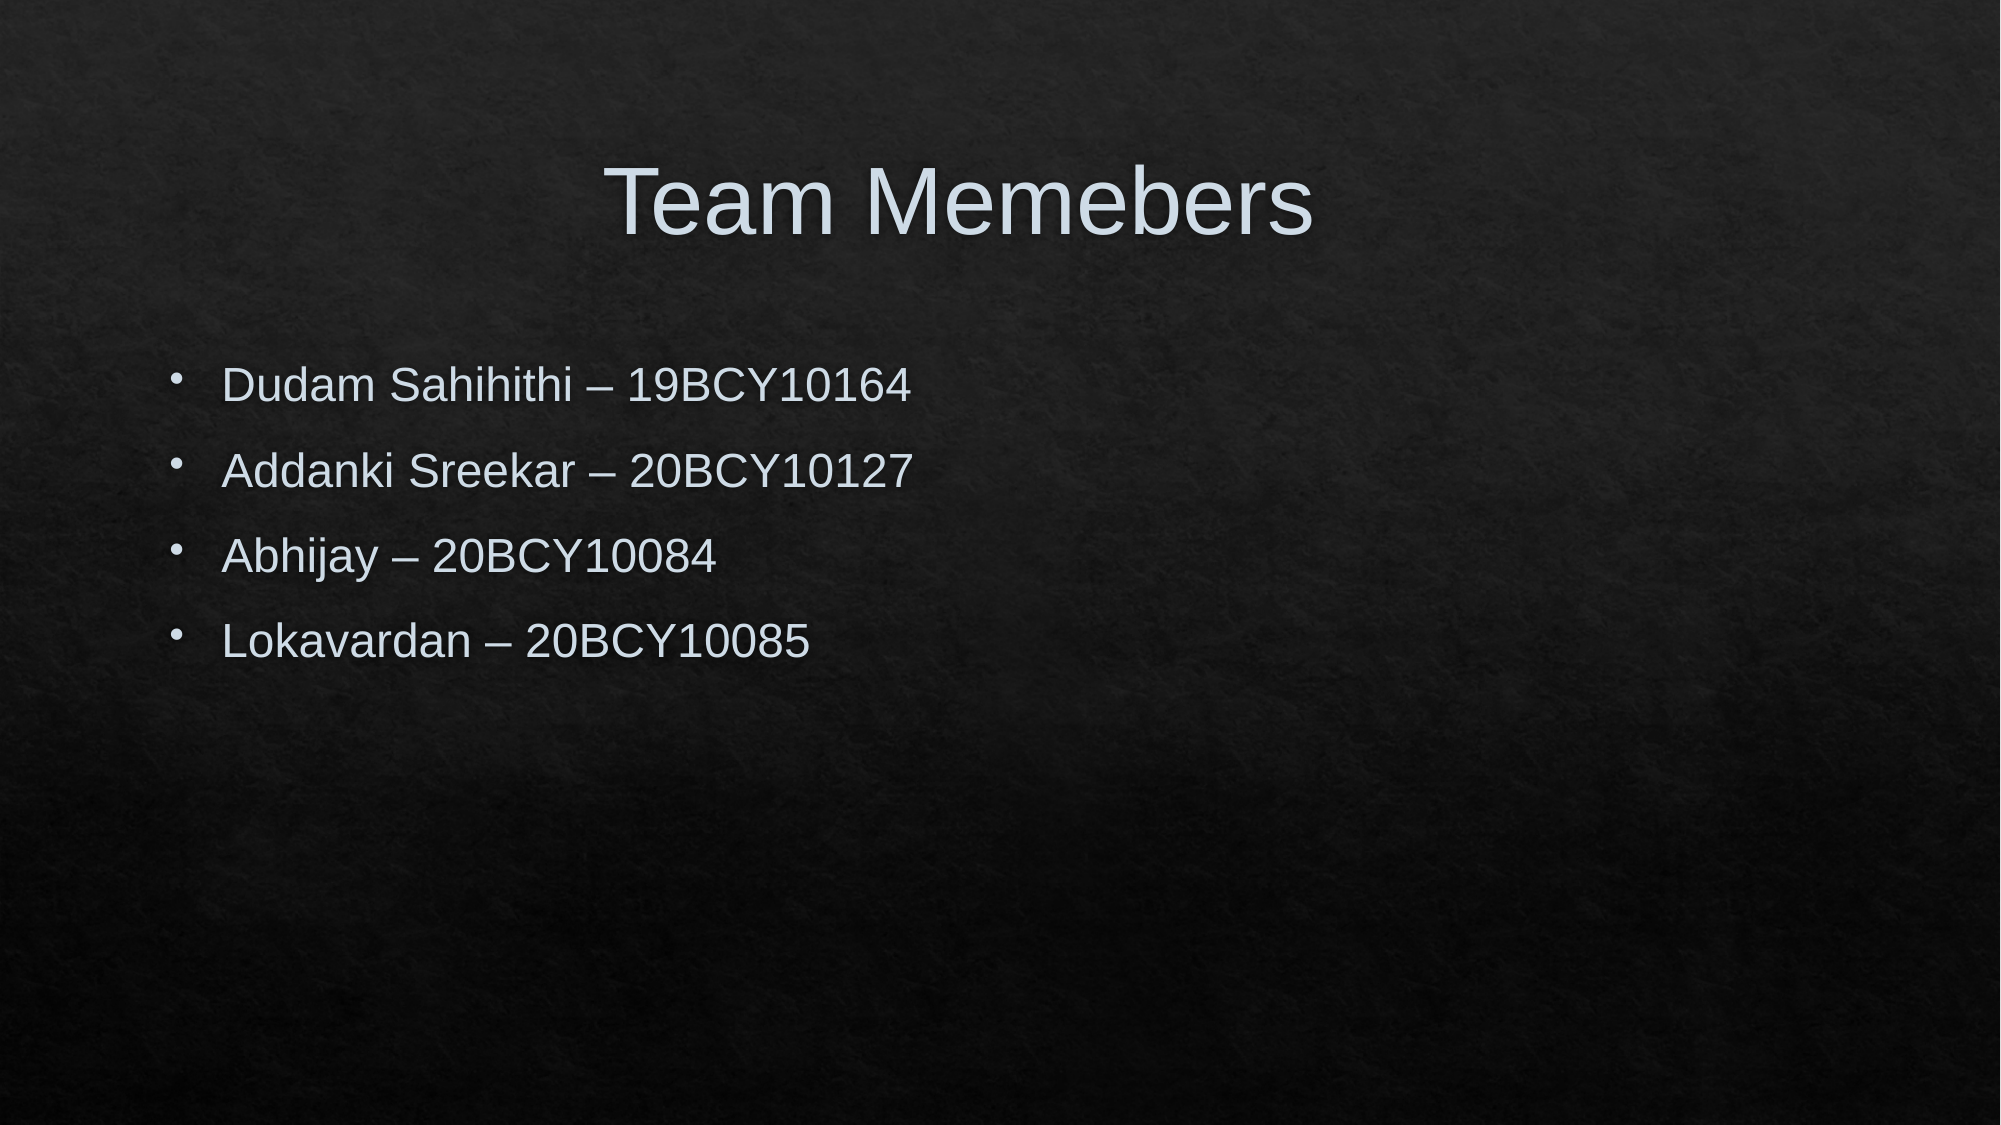

# Team Memebers
Dudam Sahihithi – 19BCY10164
Addanki Sreekar – 20BCY10127
Abhijay – 20BCY10084
Lokavardan – 20BCY10085